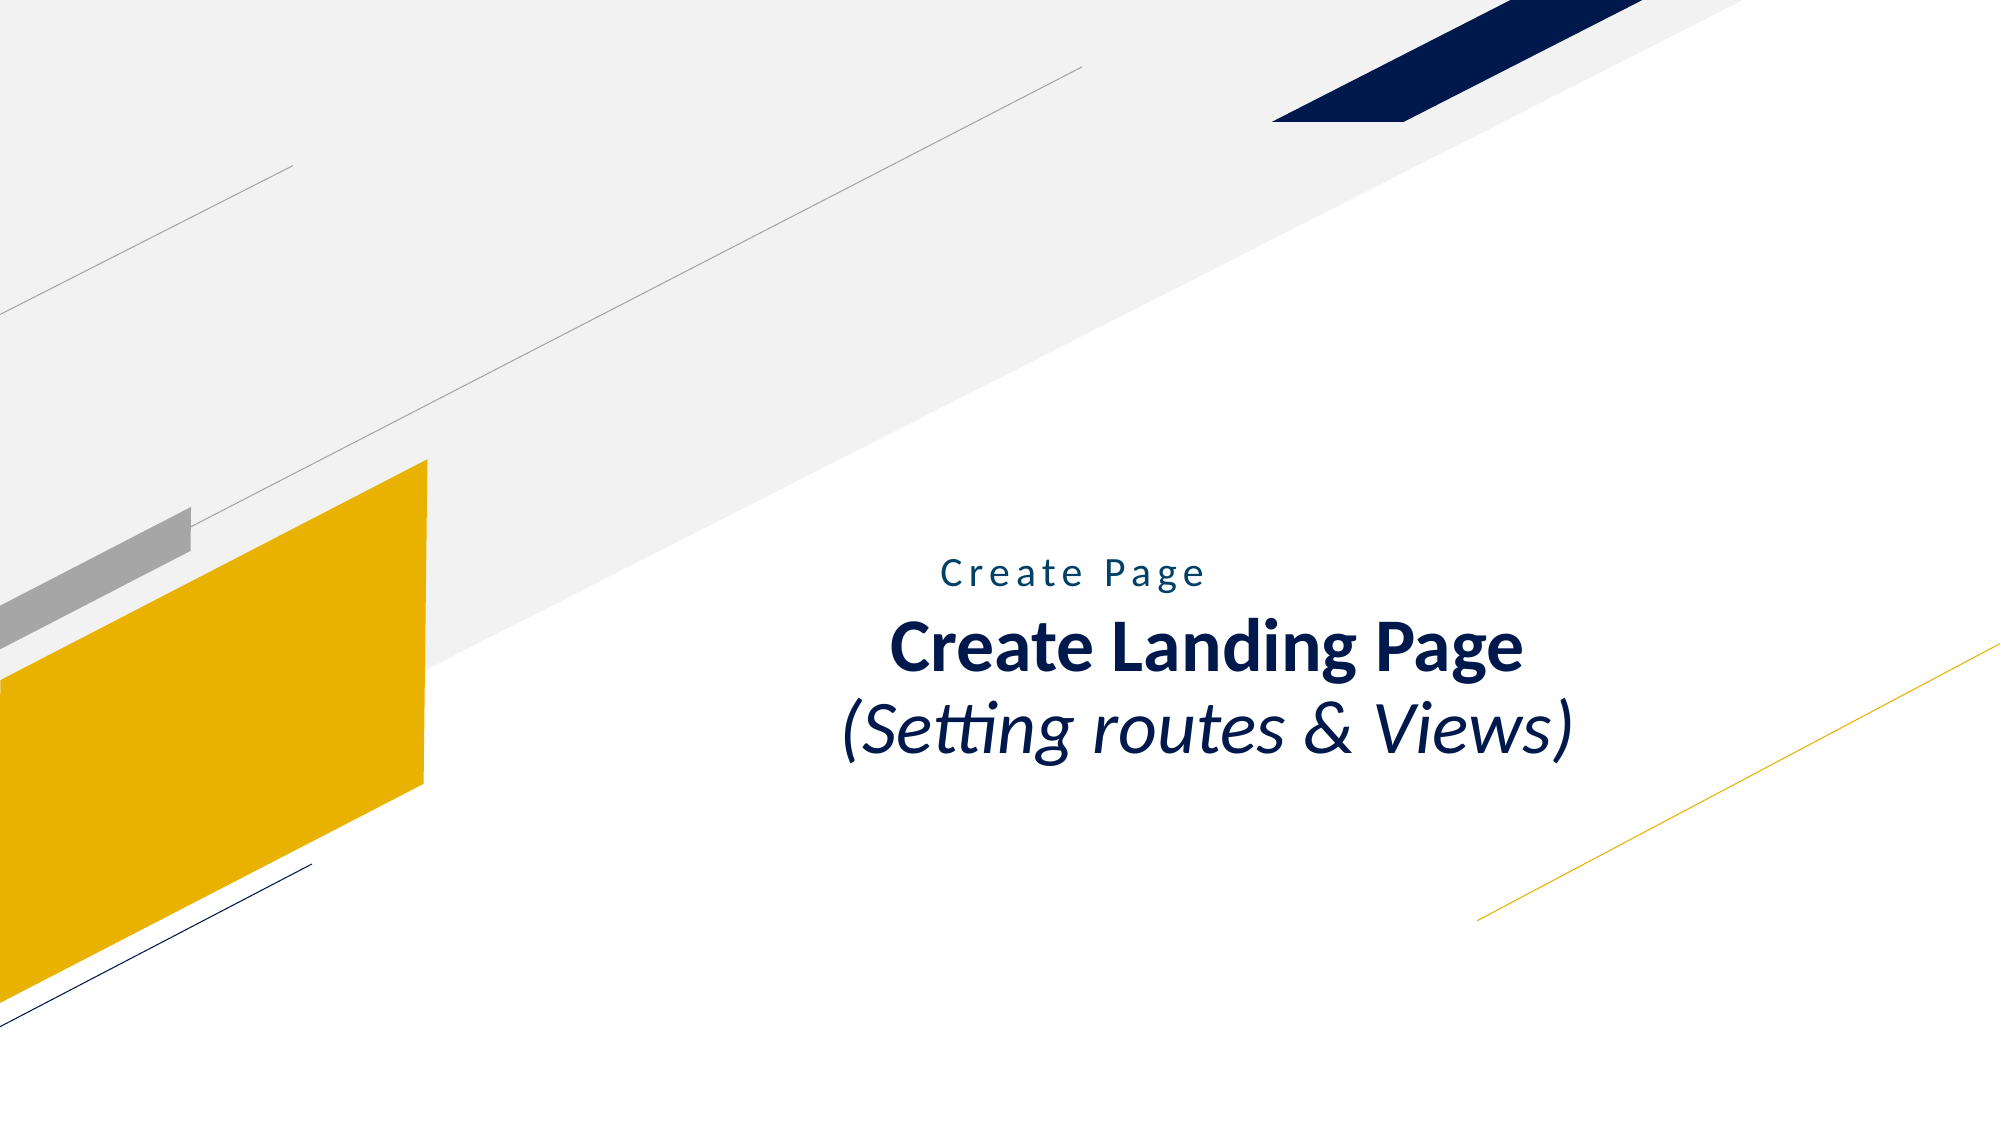

Create Page
Create Landing Page
(Setting routes & Views)